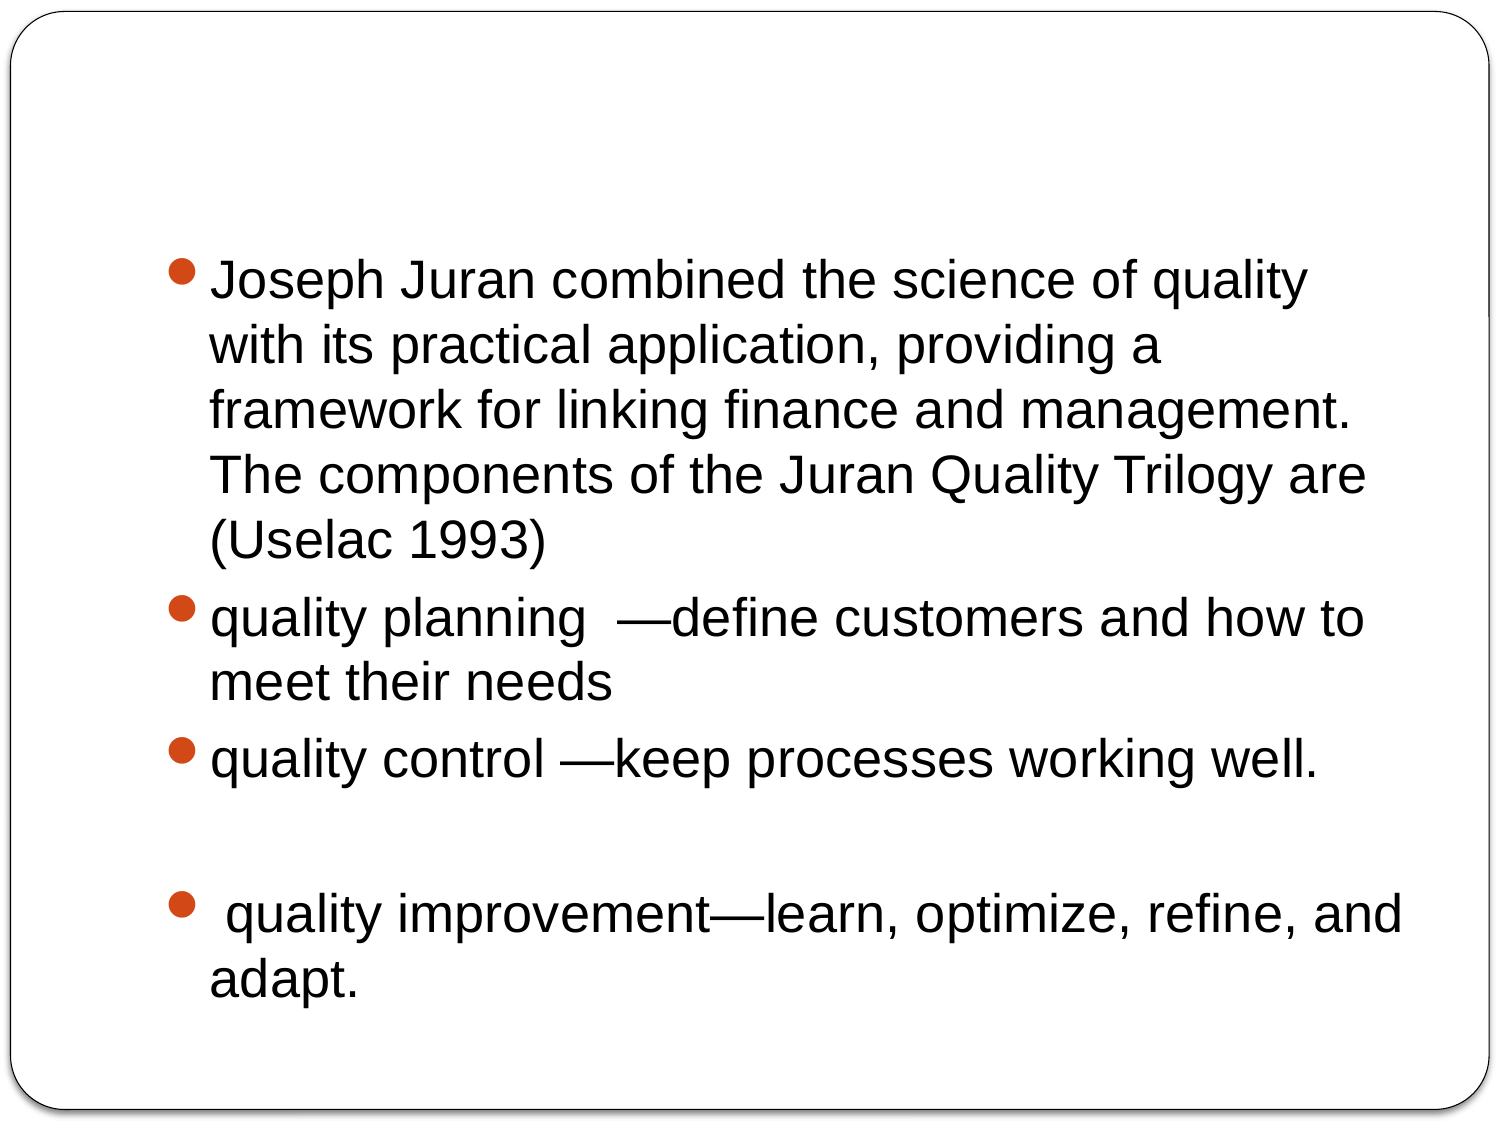

#
Joseph Juran combined the science of quality with its practical application, providing a framework for linking finance and management. The components of the Juran Quality Trilogy are (Uselac 1993)
quality planning  —define customers and how to meet their needs
quality control —keep processes working well.

 quality improvement—learn, optimize, refine, and adapt.